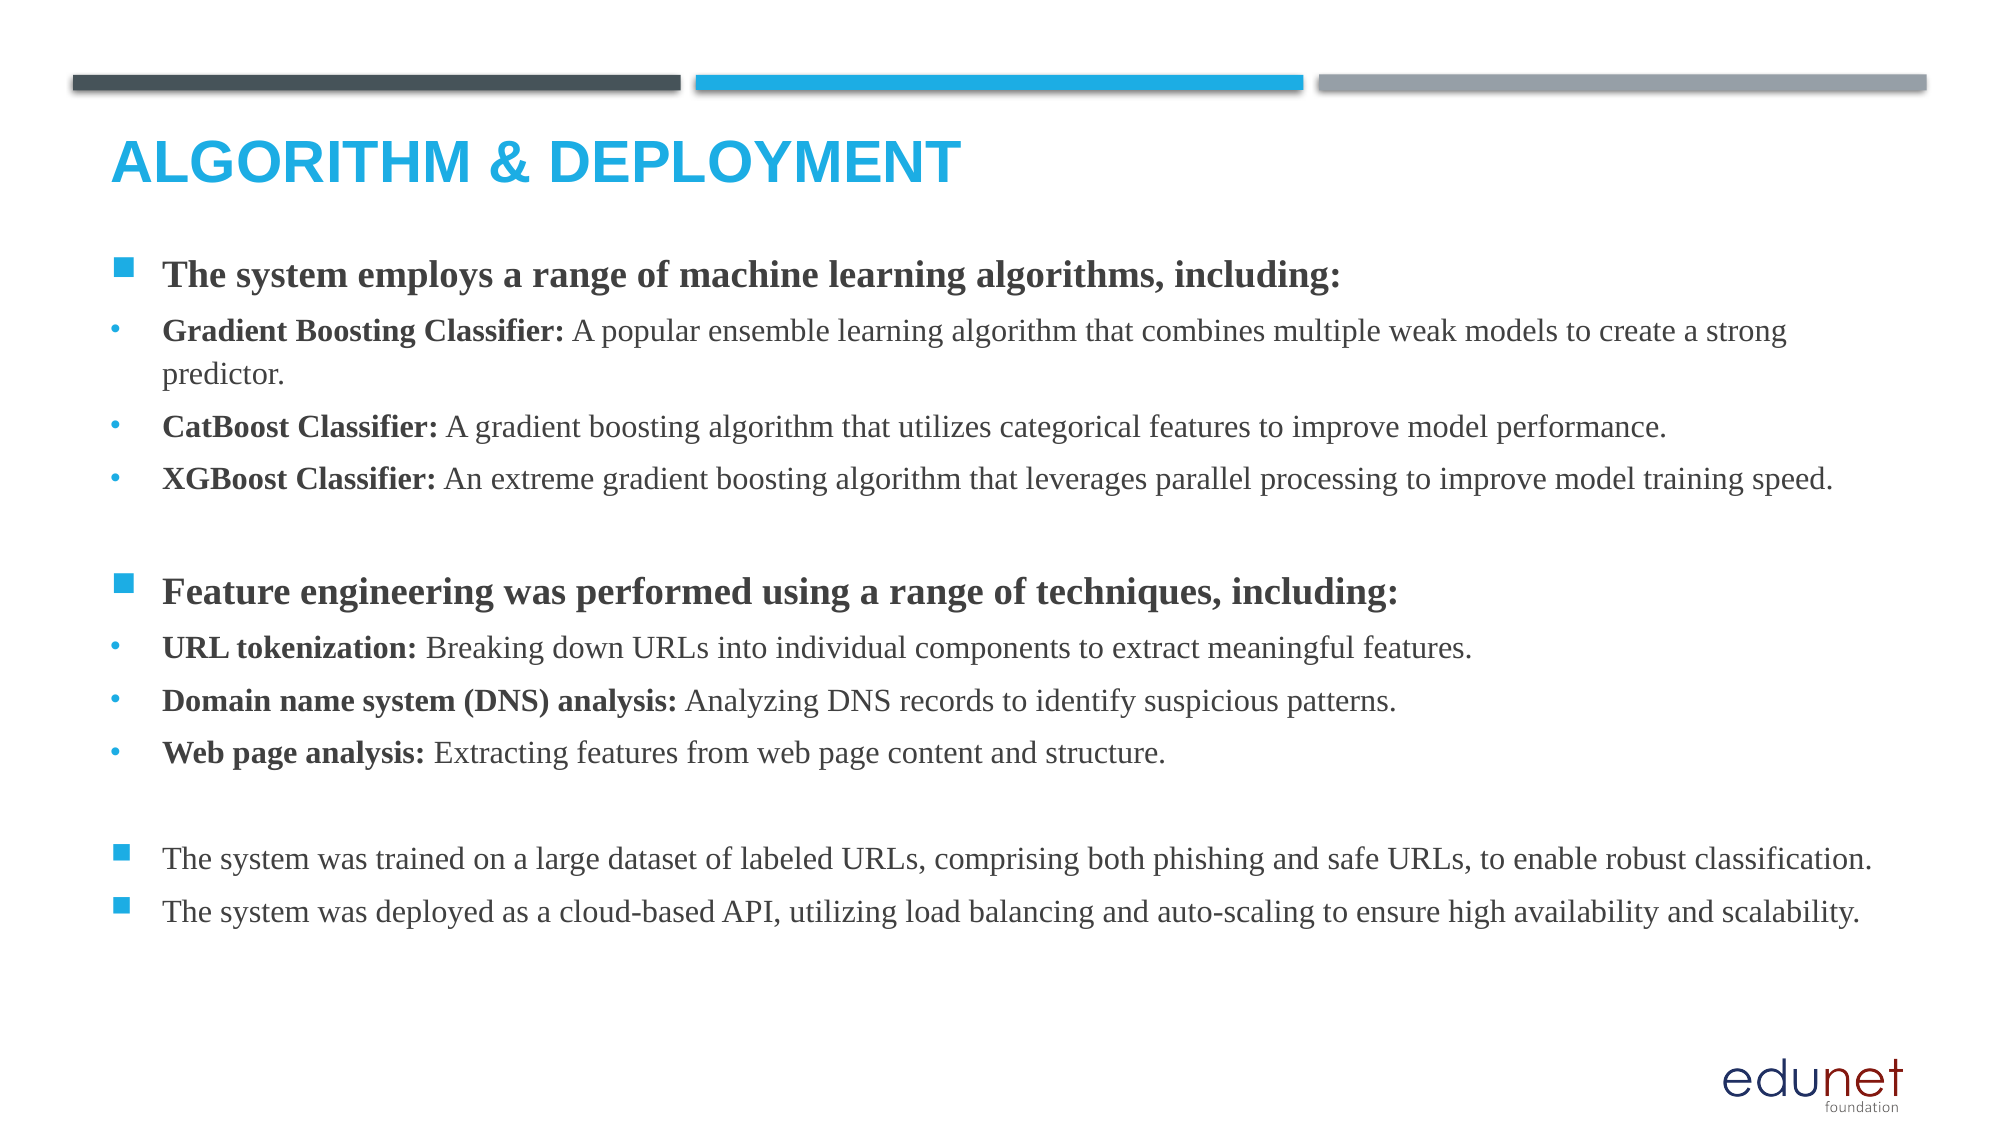

# Algorithm & Deployment
The system employs a range of machine learning algorithms, including:
Gradient Boosting Classifier: A popular ensemble learning algorithm that combines multiple weak models to create a strong predictor.
CatBoost Classifier: A gradient boosting algorithm that utilizes categorical features to improve model performance.
XGBoost Classifier: An extreme gradient boosting algorithm that leverages parallel processing to improve model training speed.

Feature engineering was performed using a range of techniques, including:
URL tokenization: Breaking down URLs into individual components to extract meaningful features.
Domain name system (DNS) analysis: Analyzing DNS records to identify suspicious patterns.
Web page analysis: Extracting features from web page content and structure.

The system was trained on a large dataset of labeled URLs, comprising both phishing and safe URLs, to enable robust classification.
The system was deployed as a cloud-based API, utilizing load balancing and auto-scaling to ensure high availability and scalability.